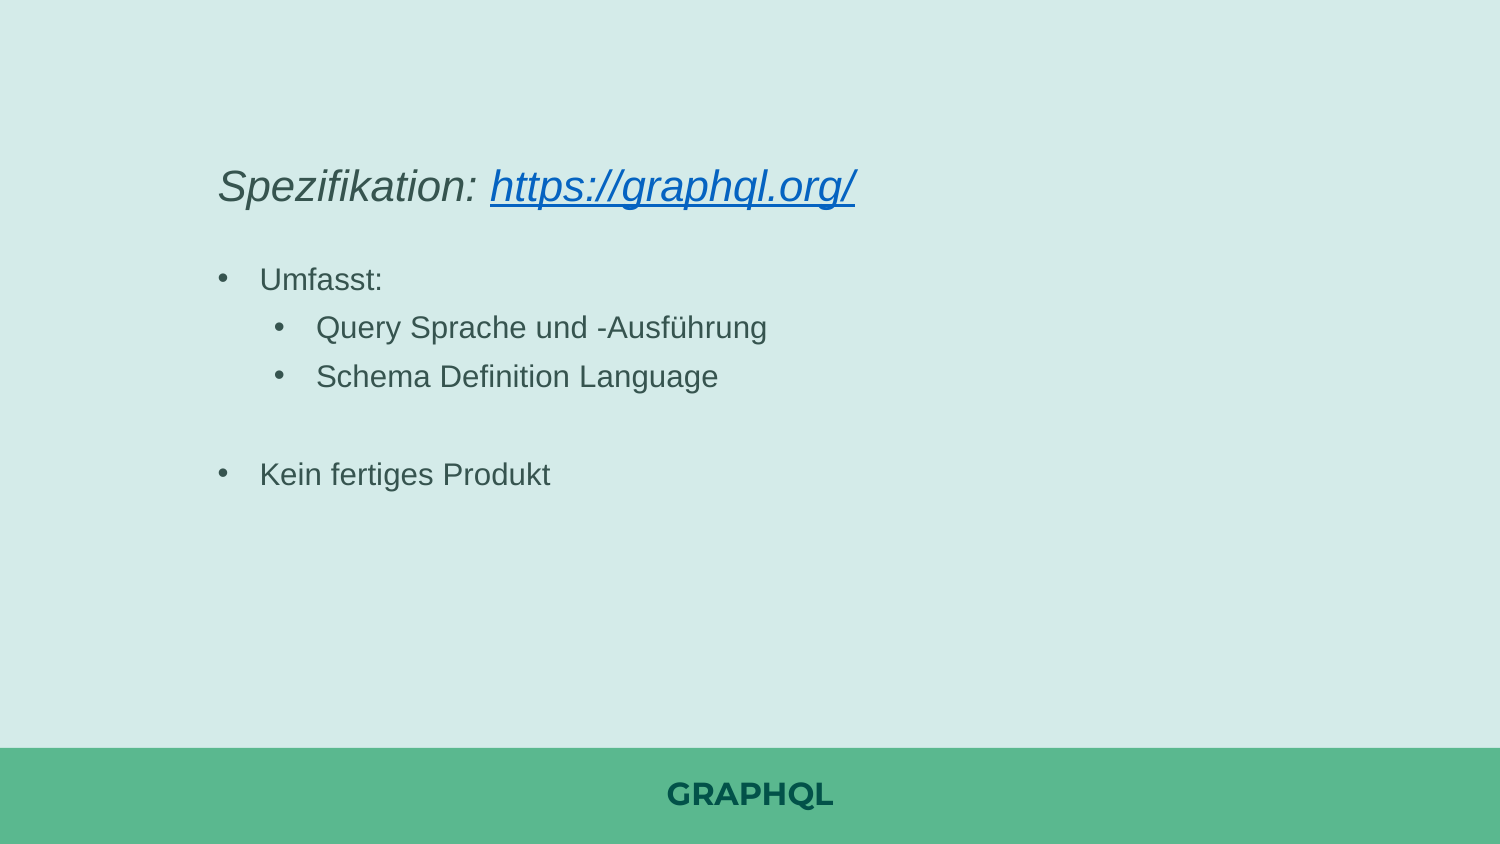

Spezifikation: https://graphql.org/

Umfasst:
Query Sprache und -Ausführung
Schema Definition Language

Kein fertiges Produkt
# GraphQL